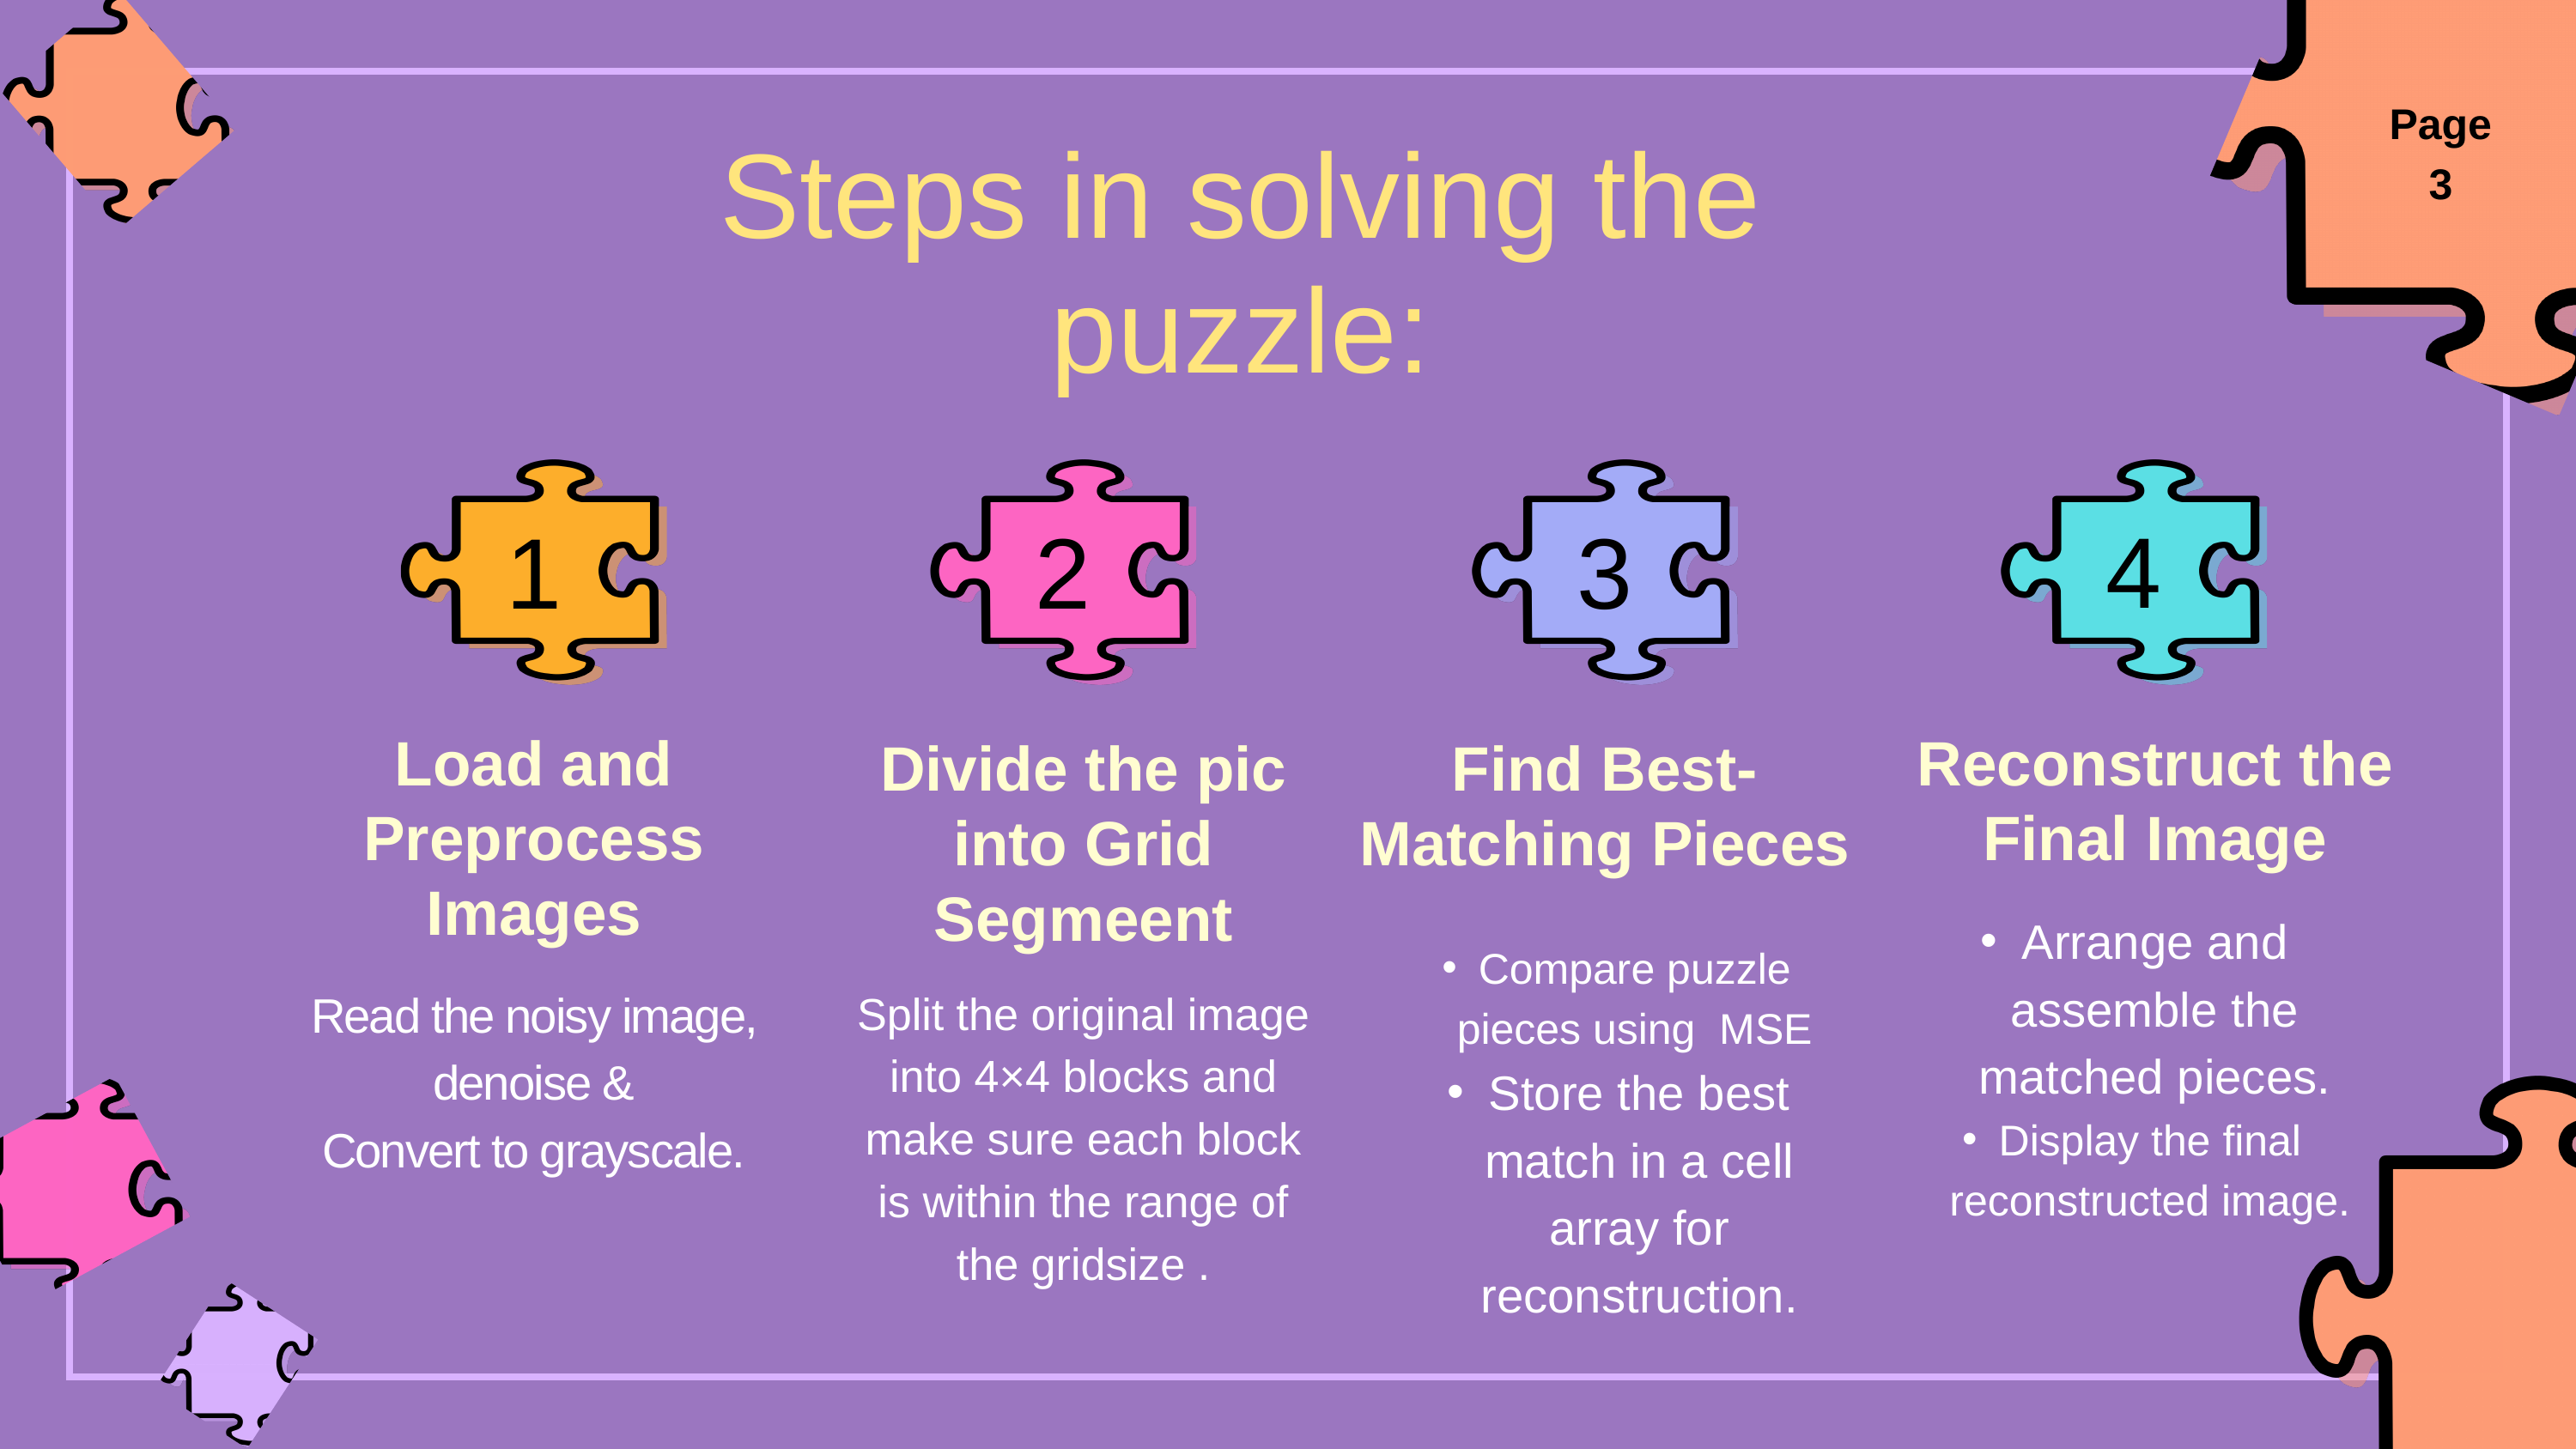

Page 3
Steps in solving the puzzle:

1

2

3

4
Load and Preprocess Images
Reconstruct the Final Image
Divide the pic into Grid Segmeent
Find Best-Matching Pieces
Arrange and assemble the matched pieces.
Display the final reconstructed image.
Compare puzzle pieces using  MSE
Store the best match in a cell array for reconstruction.
Read the noisy image, denoise &
Convert to grayscale.

Split the original image into 4×4 blocks and make sure each block is within the range of the gridsize .